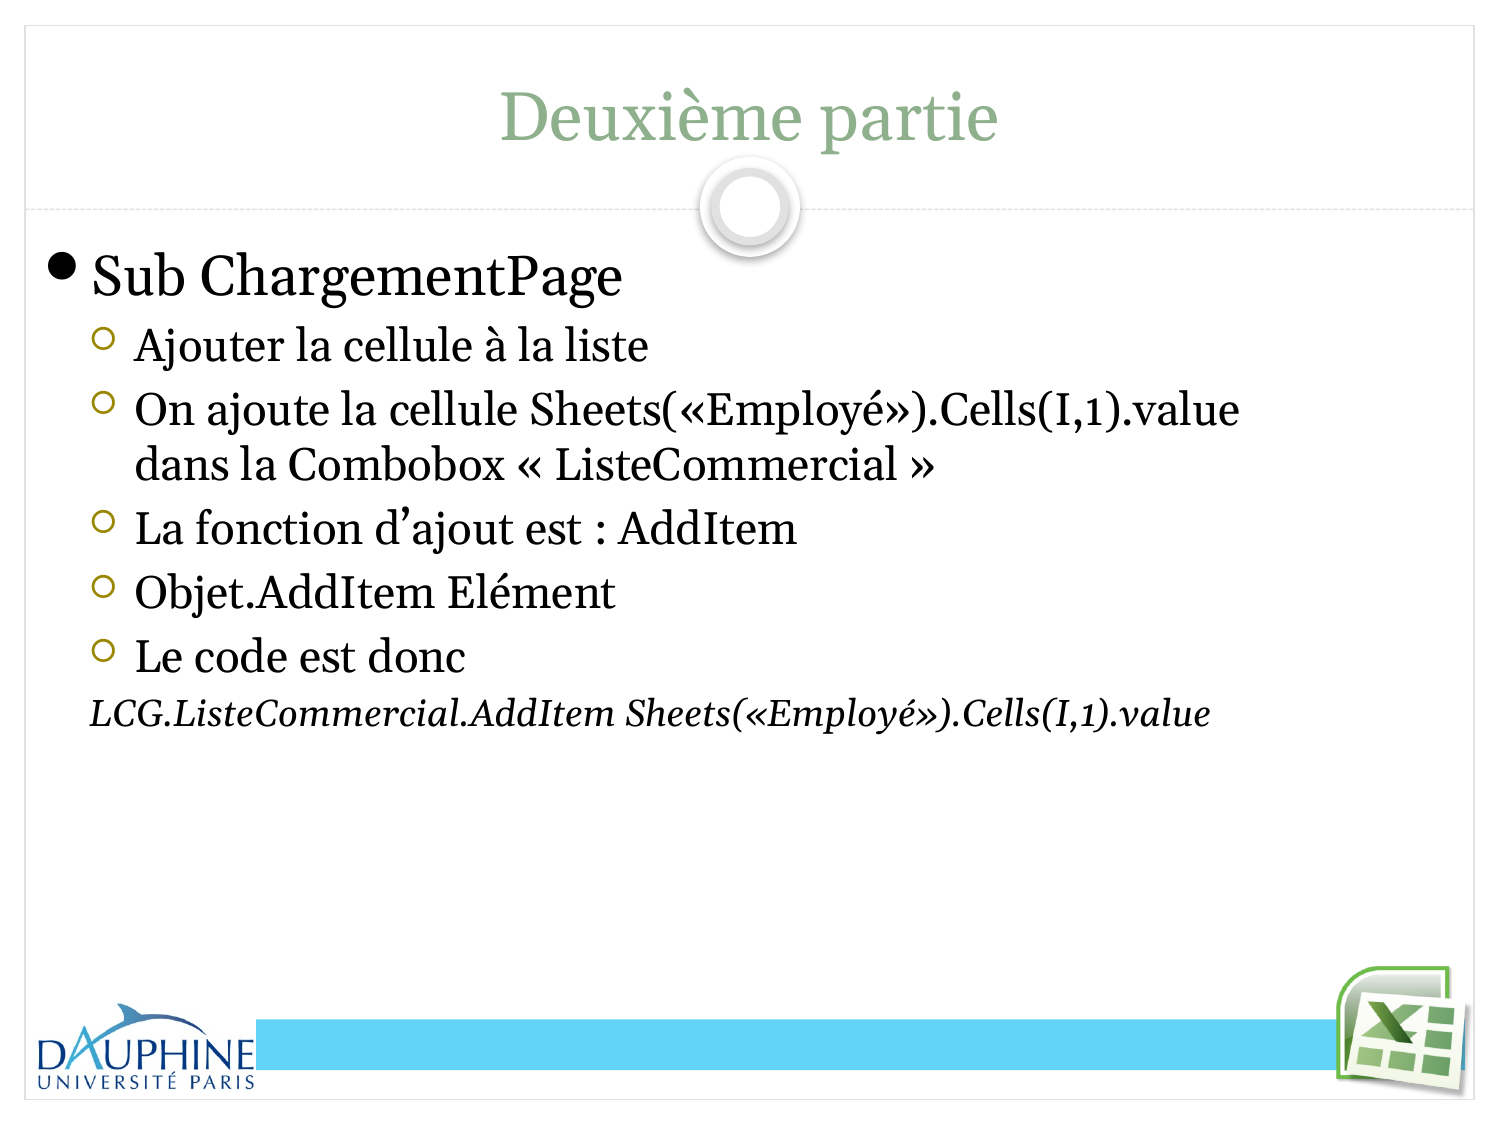

# Deuxième partie
Sub ChargementPage
Ajouter la cellule à la liste
On ajoute la cellule Sheets(«Employé»).Cells(I,1).value dans la Combobox « ListeCommercial »
La fonction d’ajout est : AddItem
Objet.AddItem Elément
Le code est donc
LCG.ListeCommercial.AddItem Sheets(«Employé»).Cells(I,1).value